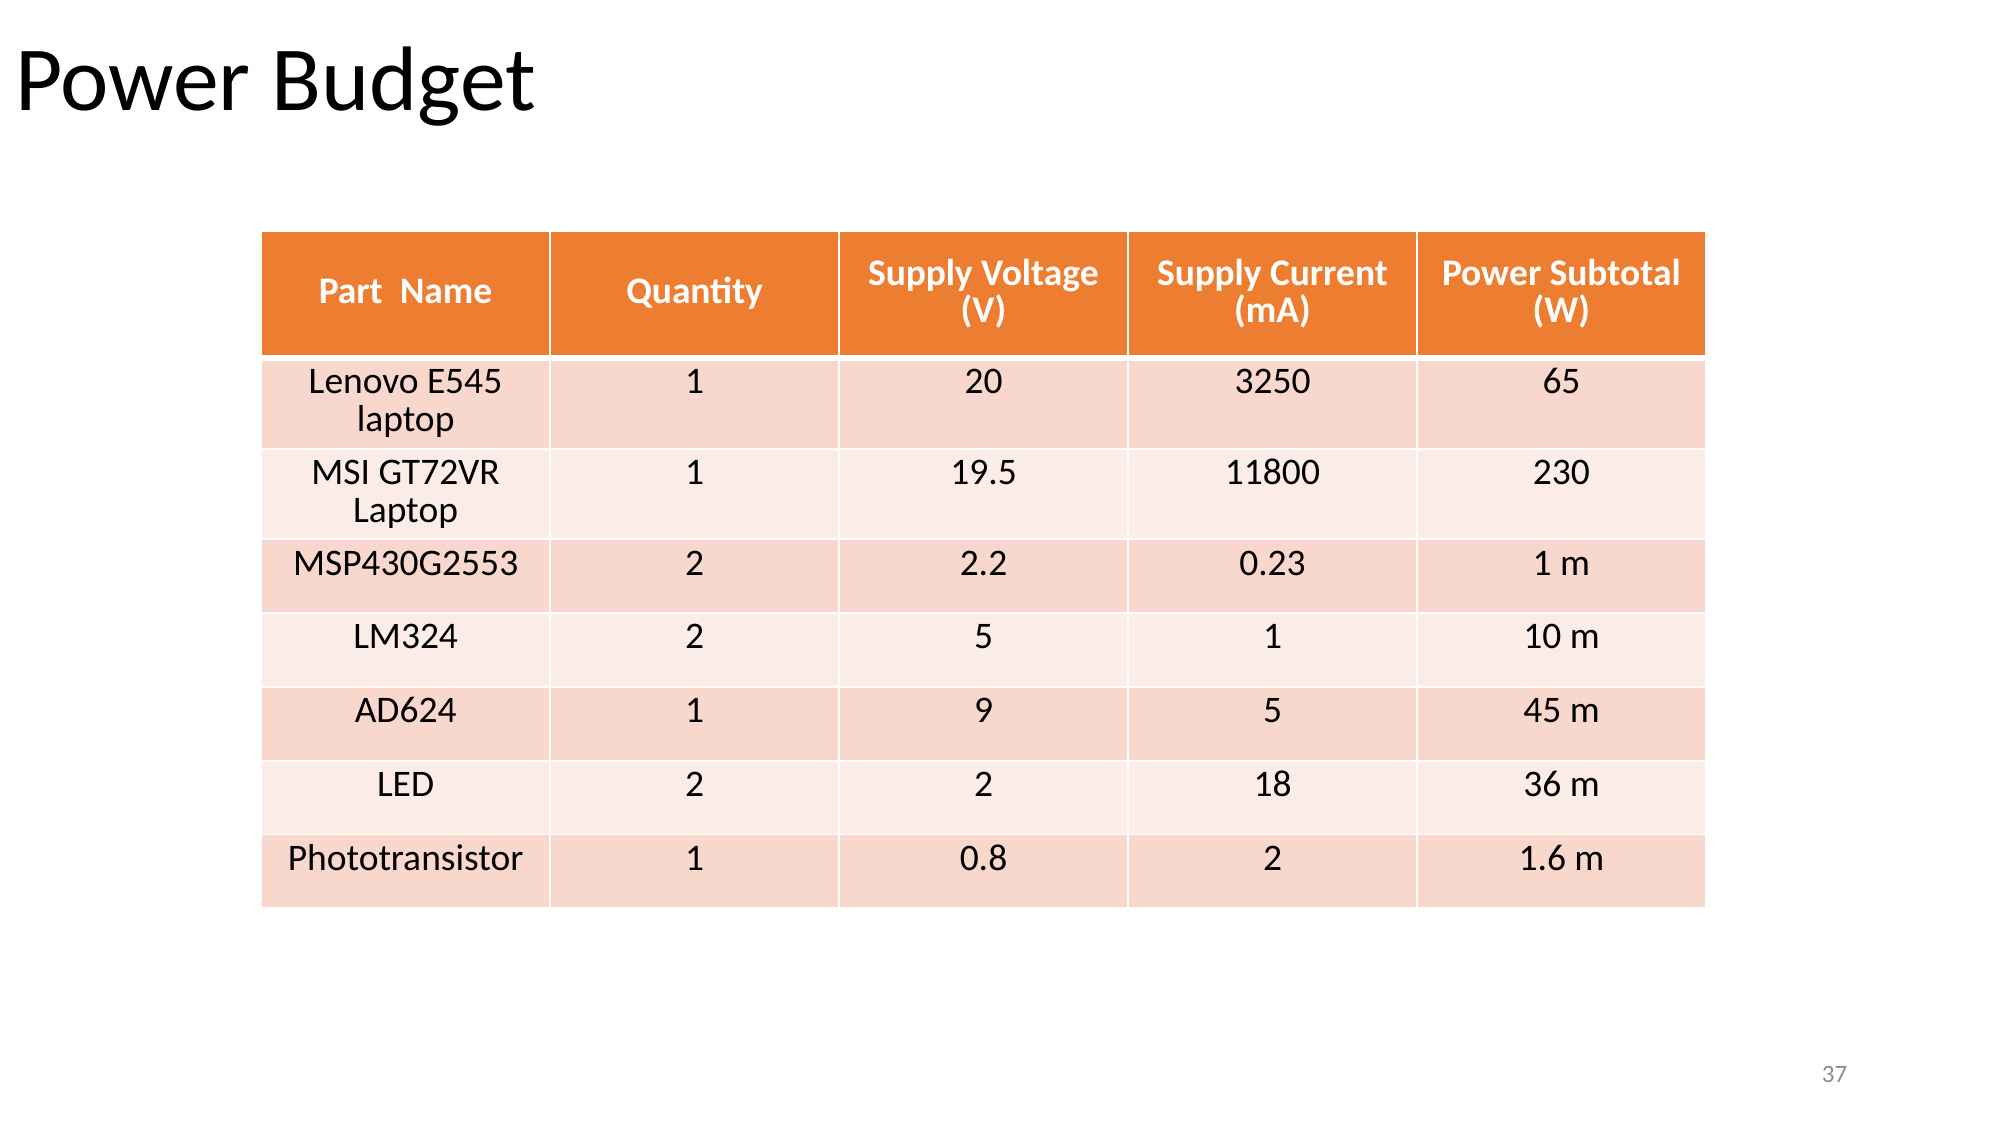

# Power Budget
| Part  Name | Quantity | Supply Voltage (V) | Supply Current (mA) | Power Subtotal (W) |
| --- | --- | --- | --- | --- |
| Lenovo E545 laptop | 1 | 20 | 3250 | 65 |
| MSI GT72VR Laptop | 1 | 19.5 | 11800 | 230 |
| MSP430G2553 | 2 | 2.2 | 0.23 | 1 m |
| LM324 | 2 | 5 | 1 | 10 m |
| AD624 | 1 | 9 | 5 | 45 m |
| LED | 2 | 2 | 18 | 36 m |
| Phototransistor | 1 | 0.8 | 2 | 1.6 m |
37